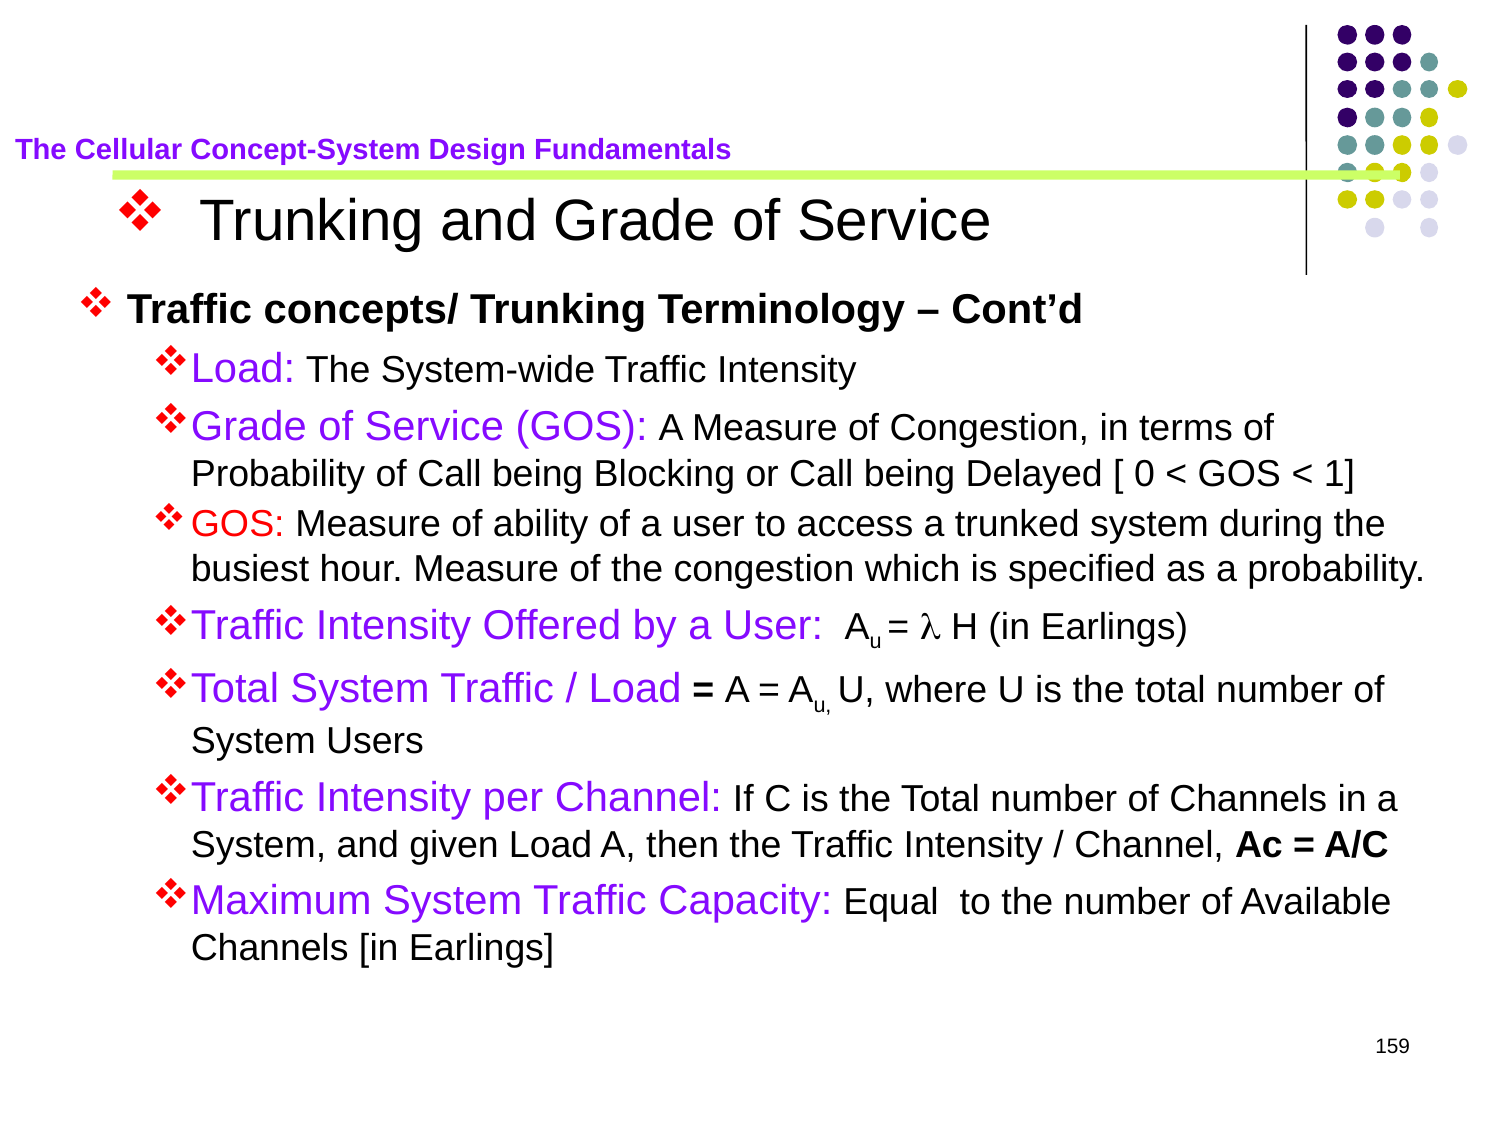

The Cellular Concept-System Design Fundamentals
Trunking and Grade of Service

 Traffic concepts/ Trunking Terminology – Cont’d
Load: The System-wide Traffic Intensity
Grade of Service (GOS): A Measure of Congestion, in terms of Probability of Call being Blocking or Call being Delayed [ 0 < GOS < 1]
GOS: Measure of ability of a user to access a trunked system during the busiest hour. Measure of the congestion which is specified as a probability.
Traffic Intensity Offered by a User:  Au = λ H (in Earlings)
Total System Traffic / Load = A = Au, U, where U is the total number of System Users
Traffic Intensity per Channel: If C is the Total number of Channels in a System, and given Load A, then the Traffic Intensity / Channel, Ac = A/C
Maximum System Traffic Capacity: Equal  to the number of Available Channels [in Earlings]
159